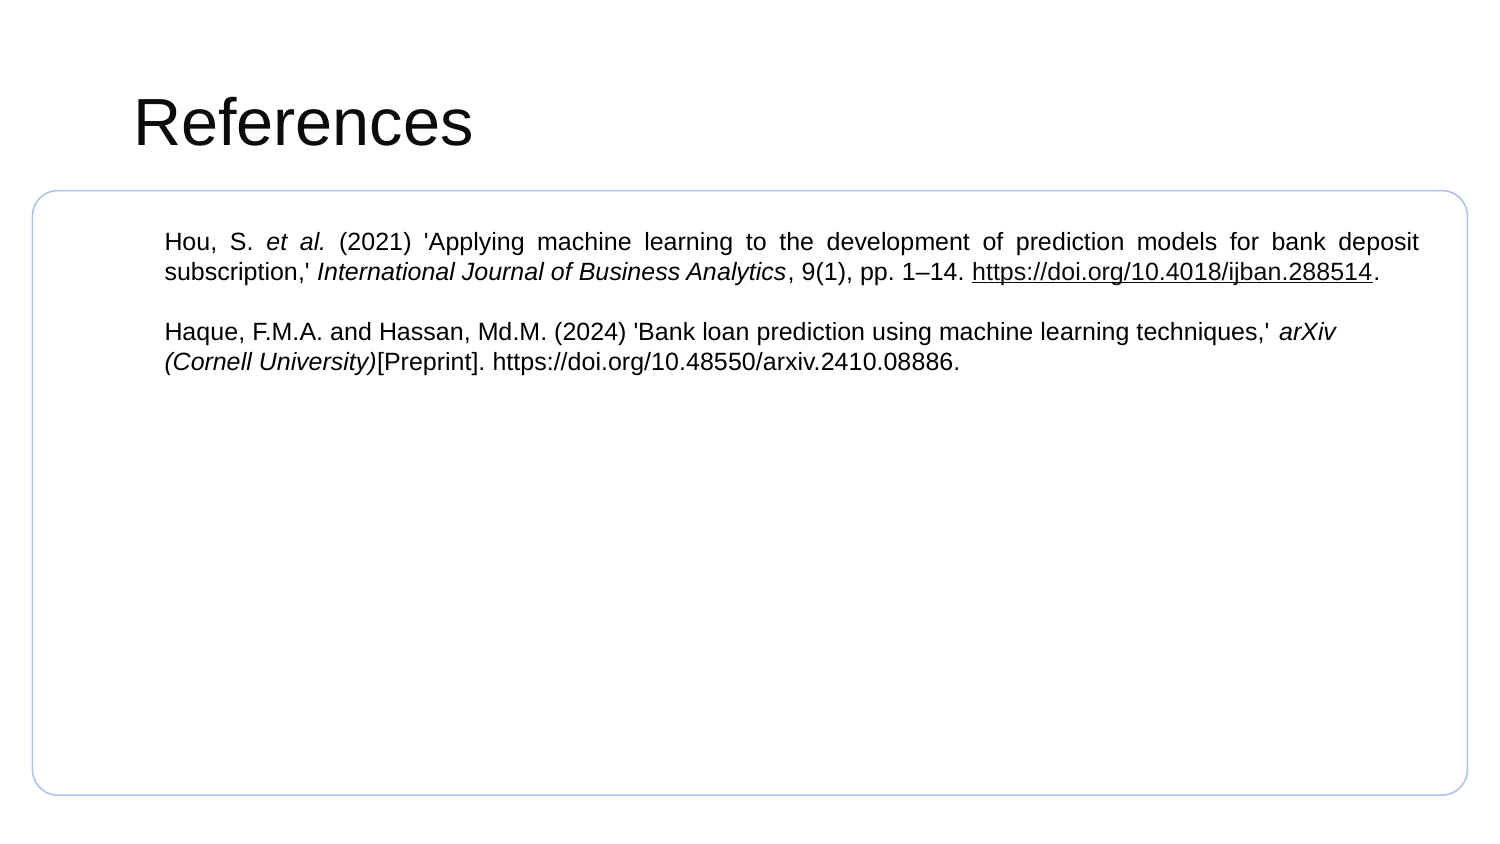

# References
Hou, S. et al. (2021) 'Applying machine learning to the development of prediction models for bank deposit subscription,' International Journal of Business Analytics, 9(1), pp. 1–14. https://doi.org/10.4018/ijban.288514.

Haque, F.M.A. and Hassan, Md.M. (2024) 'Bank loan prediction using machine learning techniques,' arXiv (Cornell University)[Preprint]. https://doi.org/10.48550/arxiv.2410.08886.